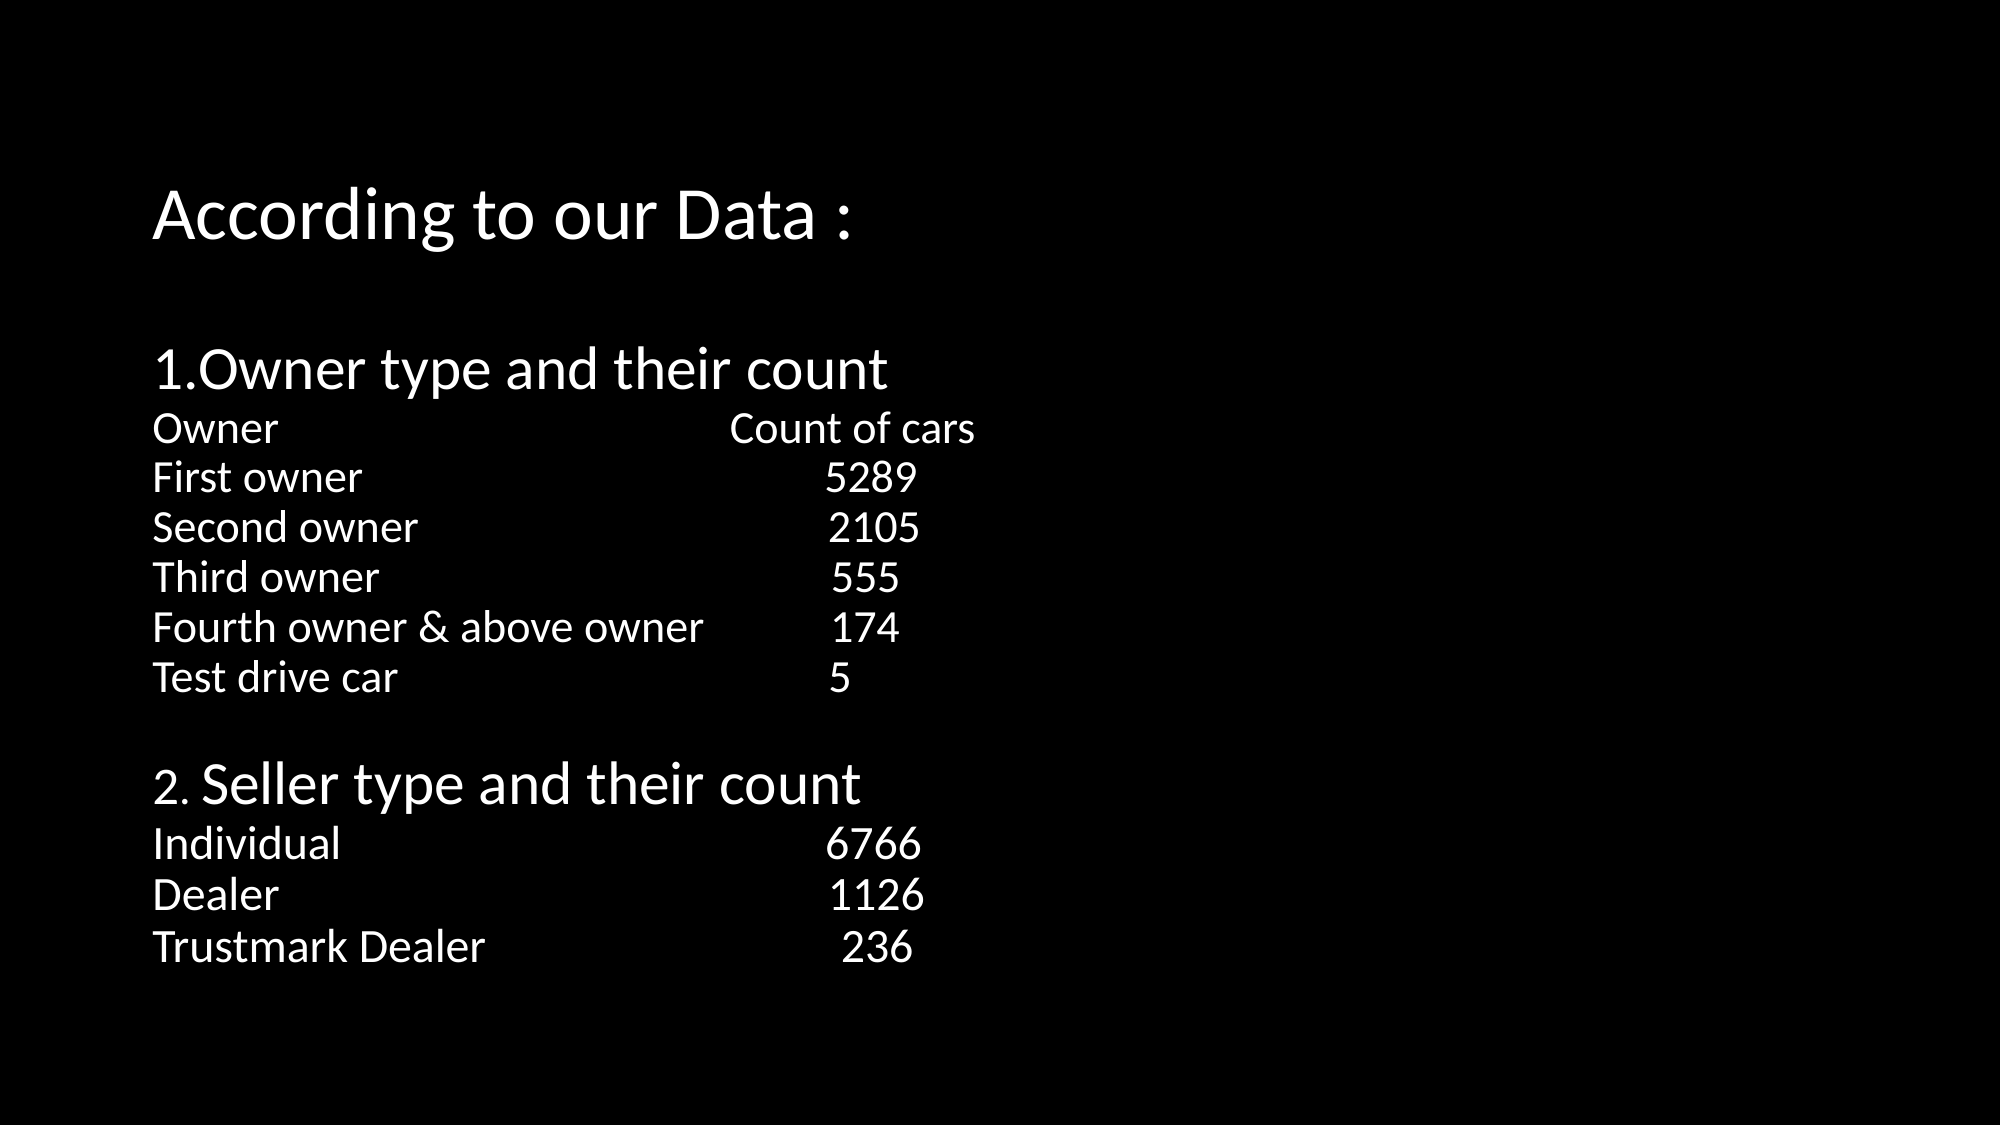

# According to our Data : 1.Owner type and their count Owner                                           Count of cars First owner                                            5289 Second owner                                       2105 Third owner                                           555 Fourth owner & above owner            174 Test drive car                                         5 2. Seller type and their count Individual                                             6766 Dealer                                                   1126 Trustmark Dealer                                 236